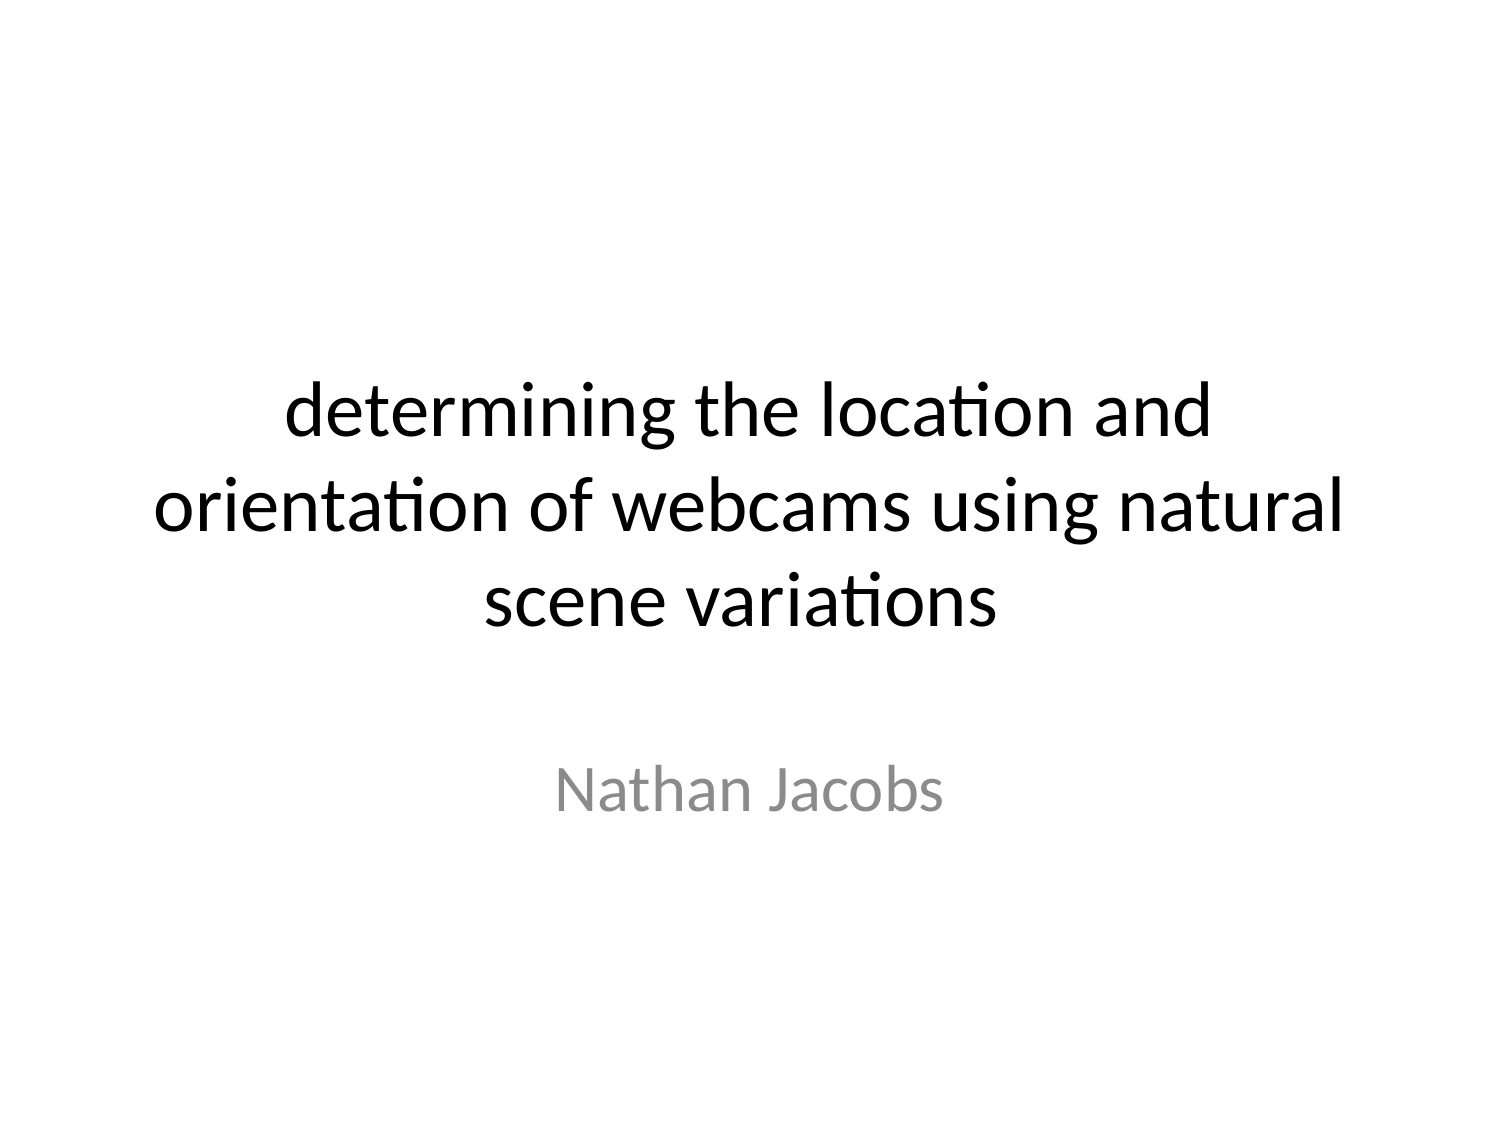

# determining the location and orientation of webcams using natural scene variations
Nathan Jacobs